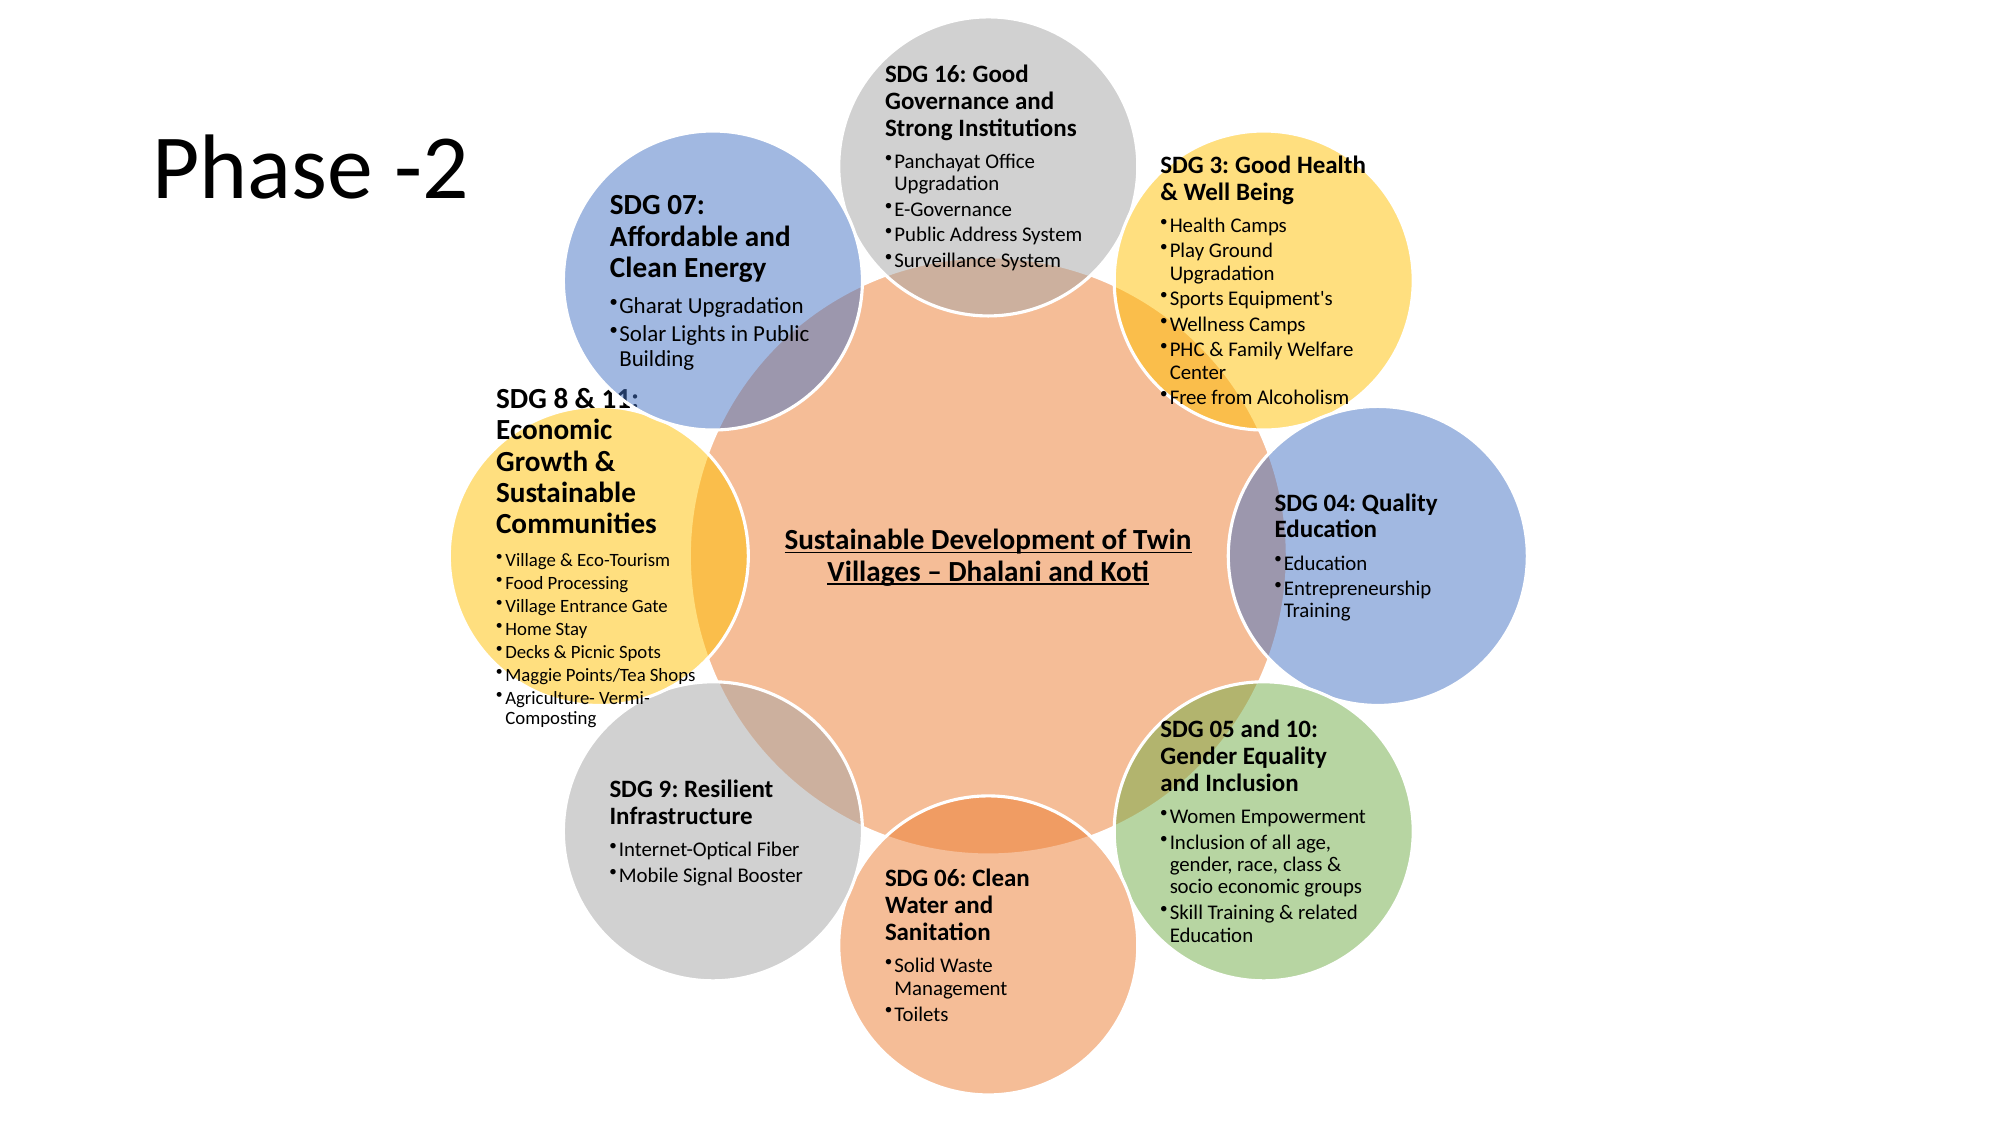

Sustainable Development of Twin Villages – Dhalani and Koti
SDG 16: Good Governance and Strong Institutions
Panchayat Office Upgradation
E-Governance
Public Address System
Surveillance System
SDG 3: Good Health & Well Being
Health Camps
Play Ground Upgradation
Sports Equipment's
Wellness Camps
PHC & Family Welfare Center
Free from Alcoholism
SDG 04: Quality Education
Education
Entrepreneurship Training
SDG 05 and 10: Gender Equality and Inclusion
Women Empowerment
Inclusion of all age, gender, race, class & socio economic groups
Skill Training & related Education
SDG 06: Clean Water and Sanitation
Solid Waste Management
Toilets
SDG 9: Resilient Infrastructure
Internet-Optical Fiber
Mobile Signal Booster
SDG 8 & 11: Economic Growth & Sustainable Communities
Village & Eco-Tourism
Food Processing
Village Entrance Gate
Home Stay
Decks & Picnic Spots
Maggie Points/Tea Shops
Agriculture- Vermi- Composting
SDG 07:  Affordable and Clean Energy
Gharat Upgradation
Solar Lights in Public Building
# Phase -2